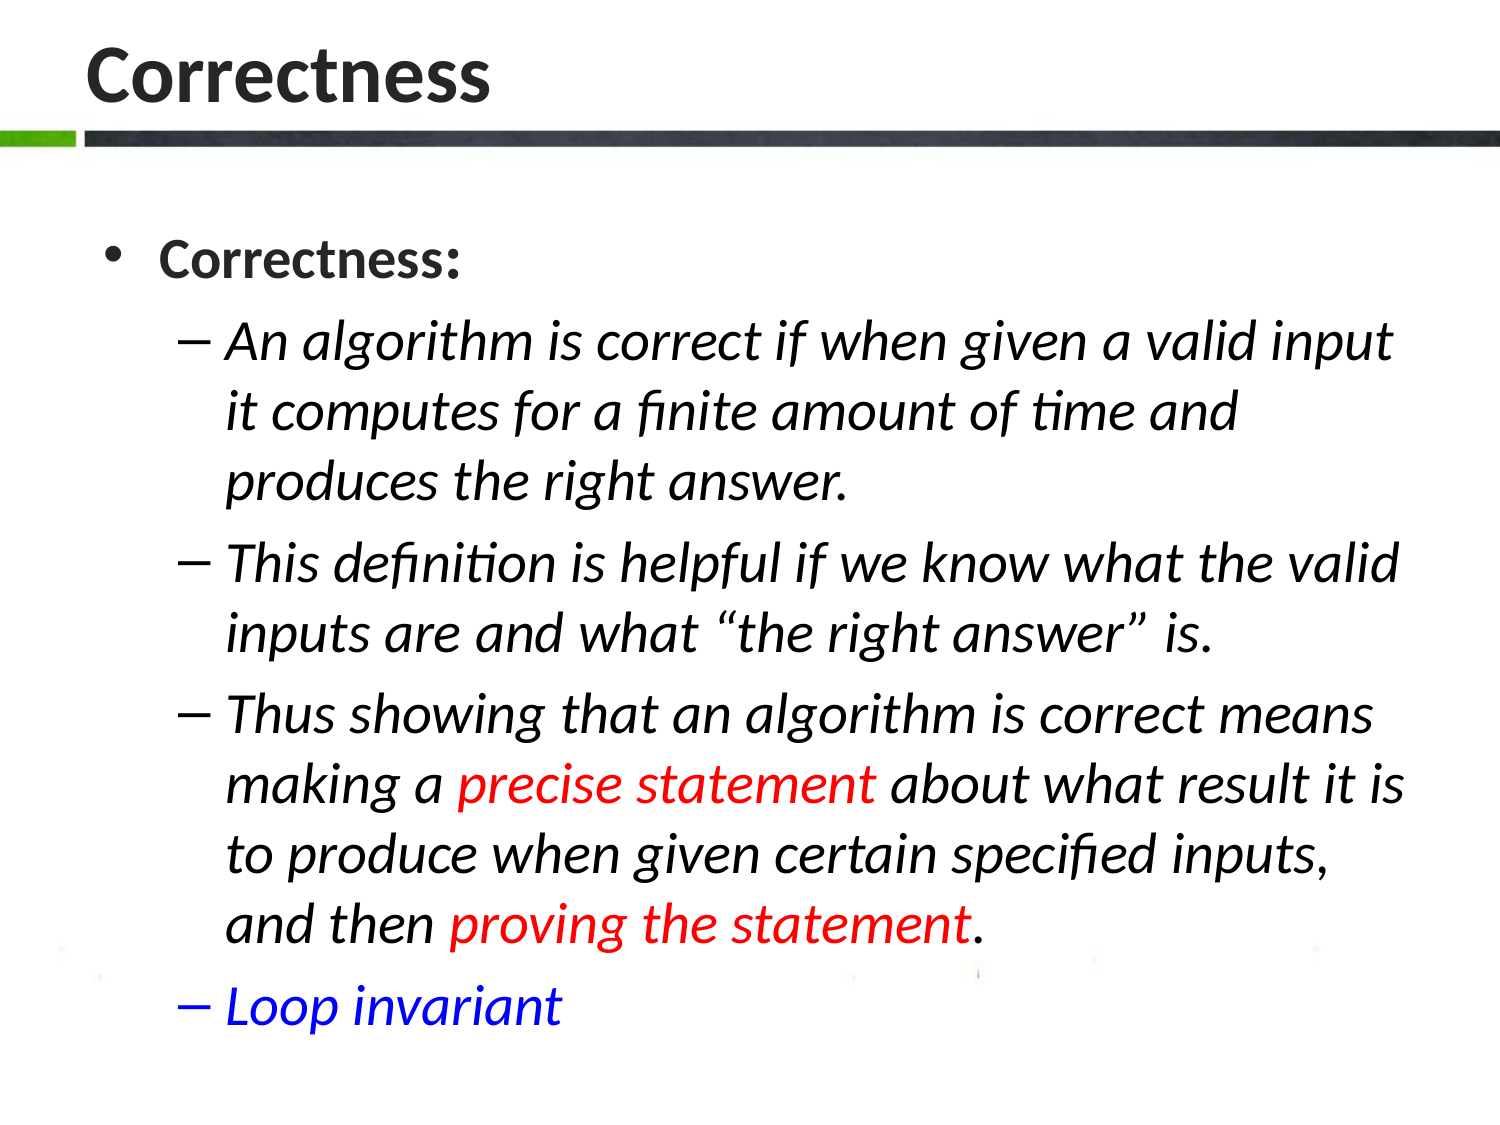

Correctness
Correctness:
An algorithm is correct if when given a valid input it computes for a finite amount of time and produces the right answer.
This definition is helpful if we know what the valid inputs are and what “the right answer” is.
Thus showing that an algorithm is correct means making a precise statement about what result it is to produce when given certain specified inputs, and then proving the statement.
Loop invariant